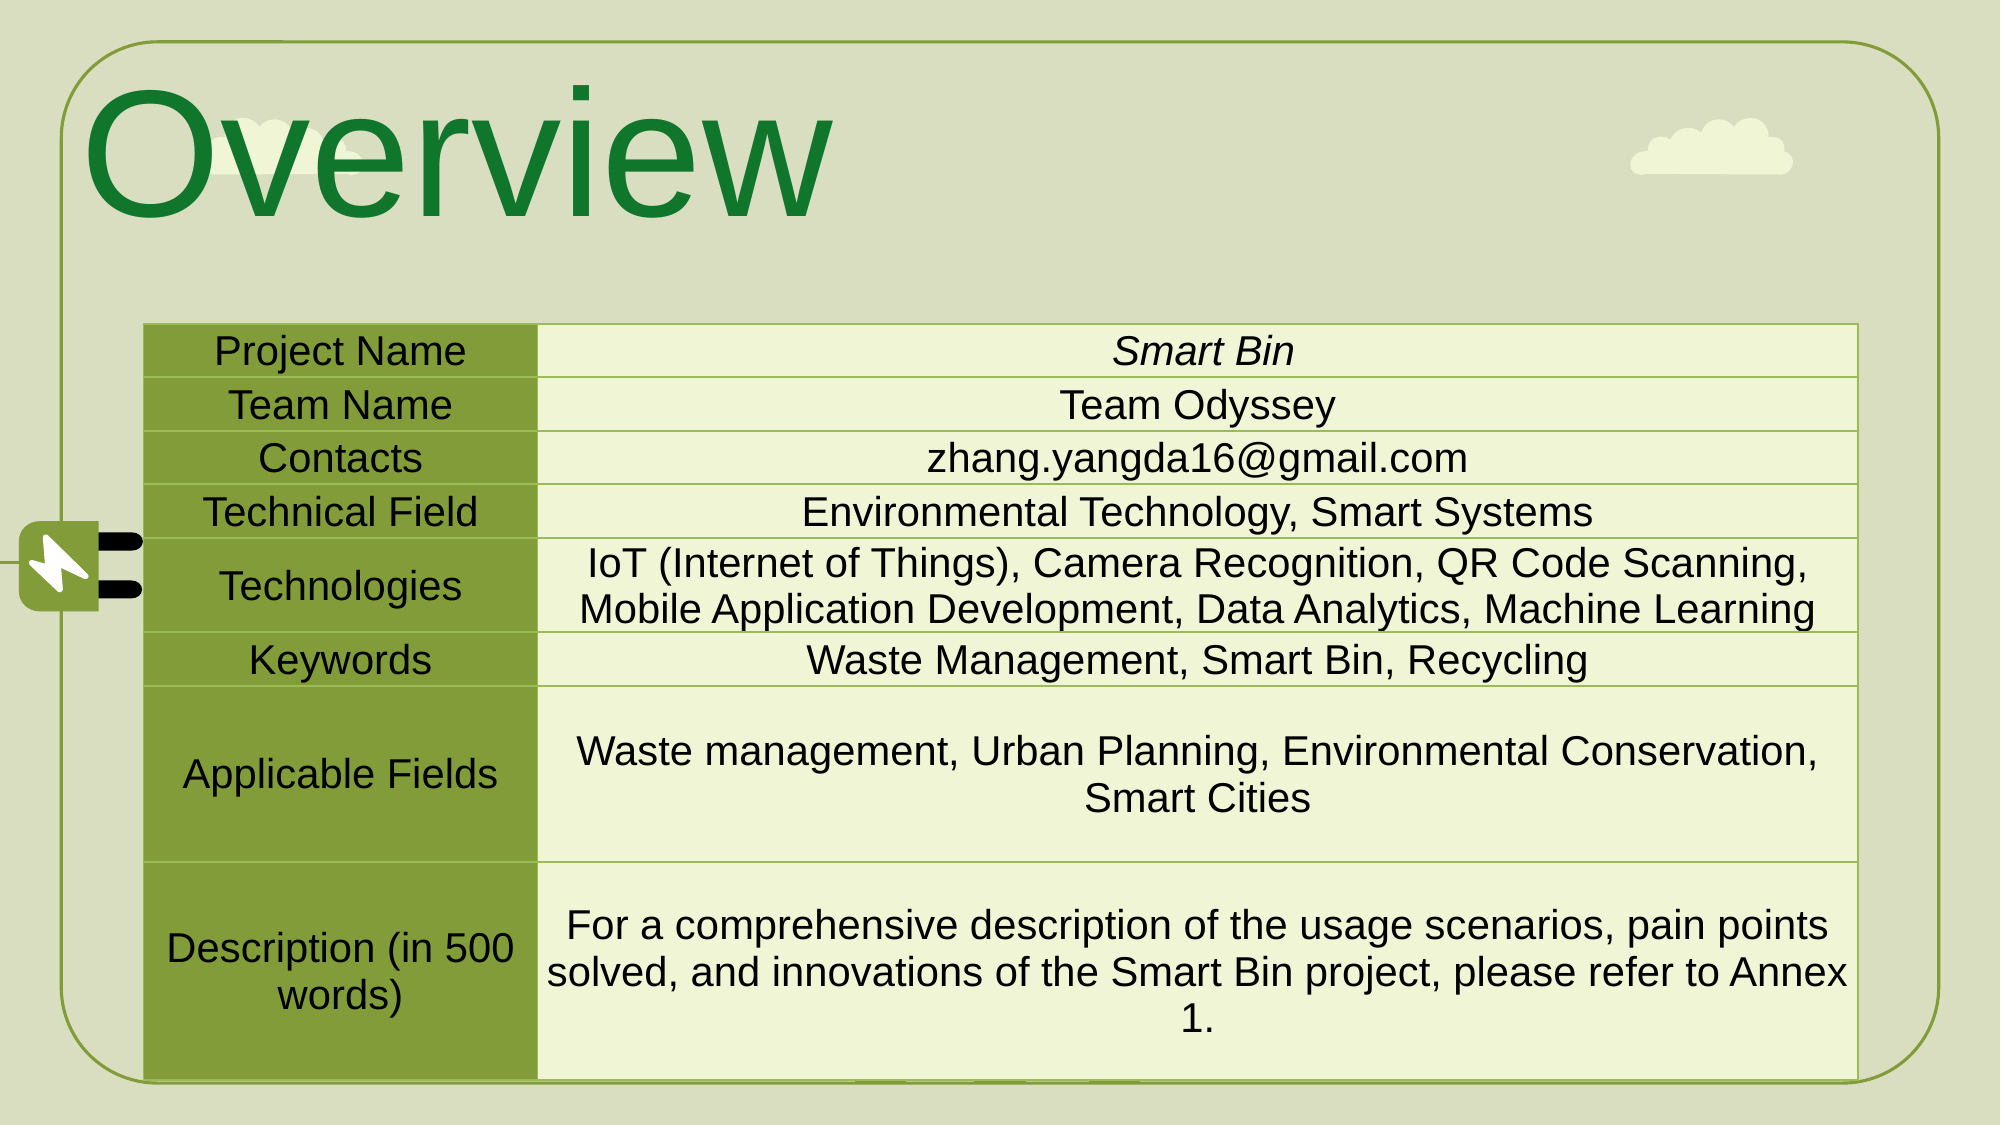

Overview
| Project Name | Smart Bin |
| --- | --- |
| Team Name | Team Odyssey |
| Contacts | zhang.yangda16@gmail.com |
| Technical Field | Environmental Technology, Smart Systems |
| Technologies | IoT (Internet of Things), Camera Recognition, QR Code Scanning, Mobile Application Development, Data Analytics, Machine Learning |
| Keywords | Waste Management, Smart Bin, Recycling |
| Applicable Fields | Waste management, Urban Planning, Environmental Conservation, Smart Cities |
| Description (in 500 words) | For a comprehensive description of the usage scenarios, pain points solved, and innovations of the Smart Bin project, please refer to Annex 1. |